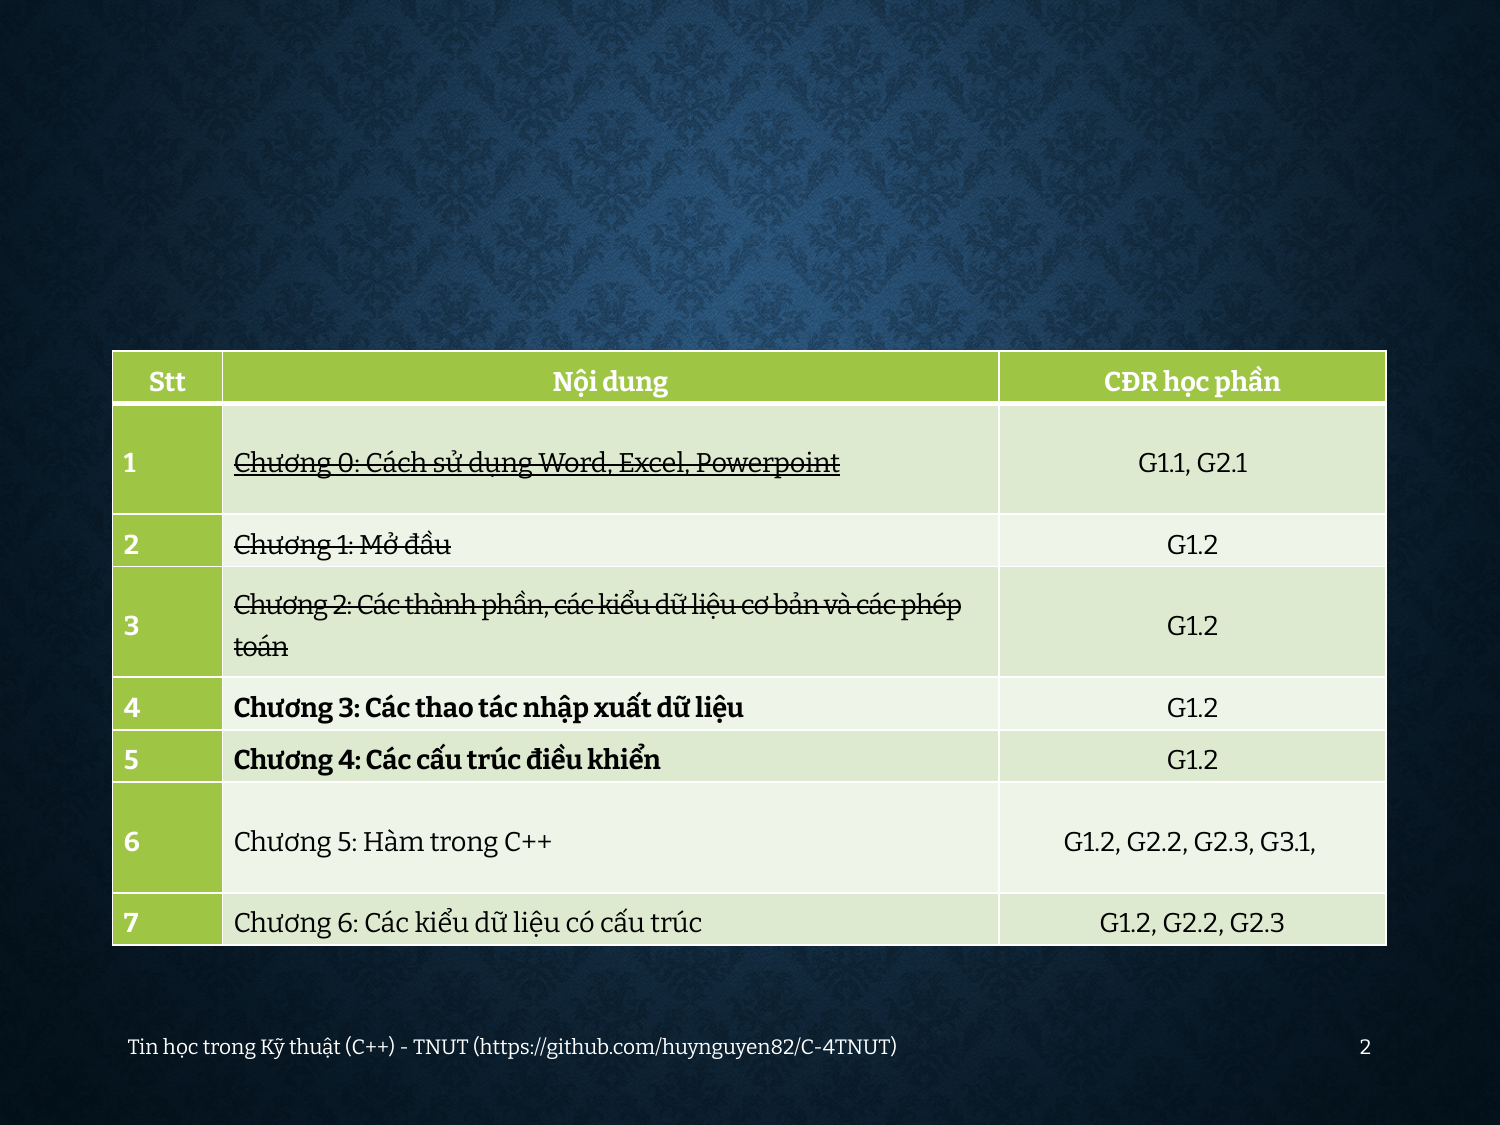

#
| Stt | Nội dung | CĐR học phần |
| --- | --- | --- |
| 1 | Chương 0: Cách sử dụng Word, Excel, Powerpoint | G1.1, G2.1 |
| 2 | Chương 1: Mở đầu | G1.2 |
| 3 | Chương 2: Các thành phần, các kiểu dữ liệu cơ bản và các phép toán | G1.2 |
| 4 | Chương 3: Các thao tác nhập xuất dữ liệu | G1.2 |
| 5 | Chương 4: Các cấu trúc điều khiển | G1.2 |
| 6 | Chương 5: Hàm trong C++ | G1.2, G2.2, G2.3, G3.1, |
| 7 | Chương 6: Các kiểu dữ liệu có cấu trúc | G1.2, G2.2, G2.3 |
Tin học trong Kỹ thuật (C++) - TNUT (https://github.com/huynguyen82/C-4TNUT)
2